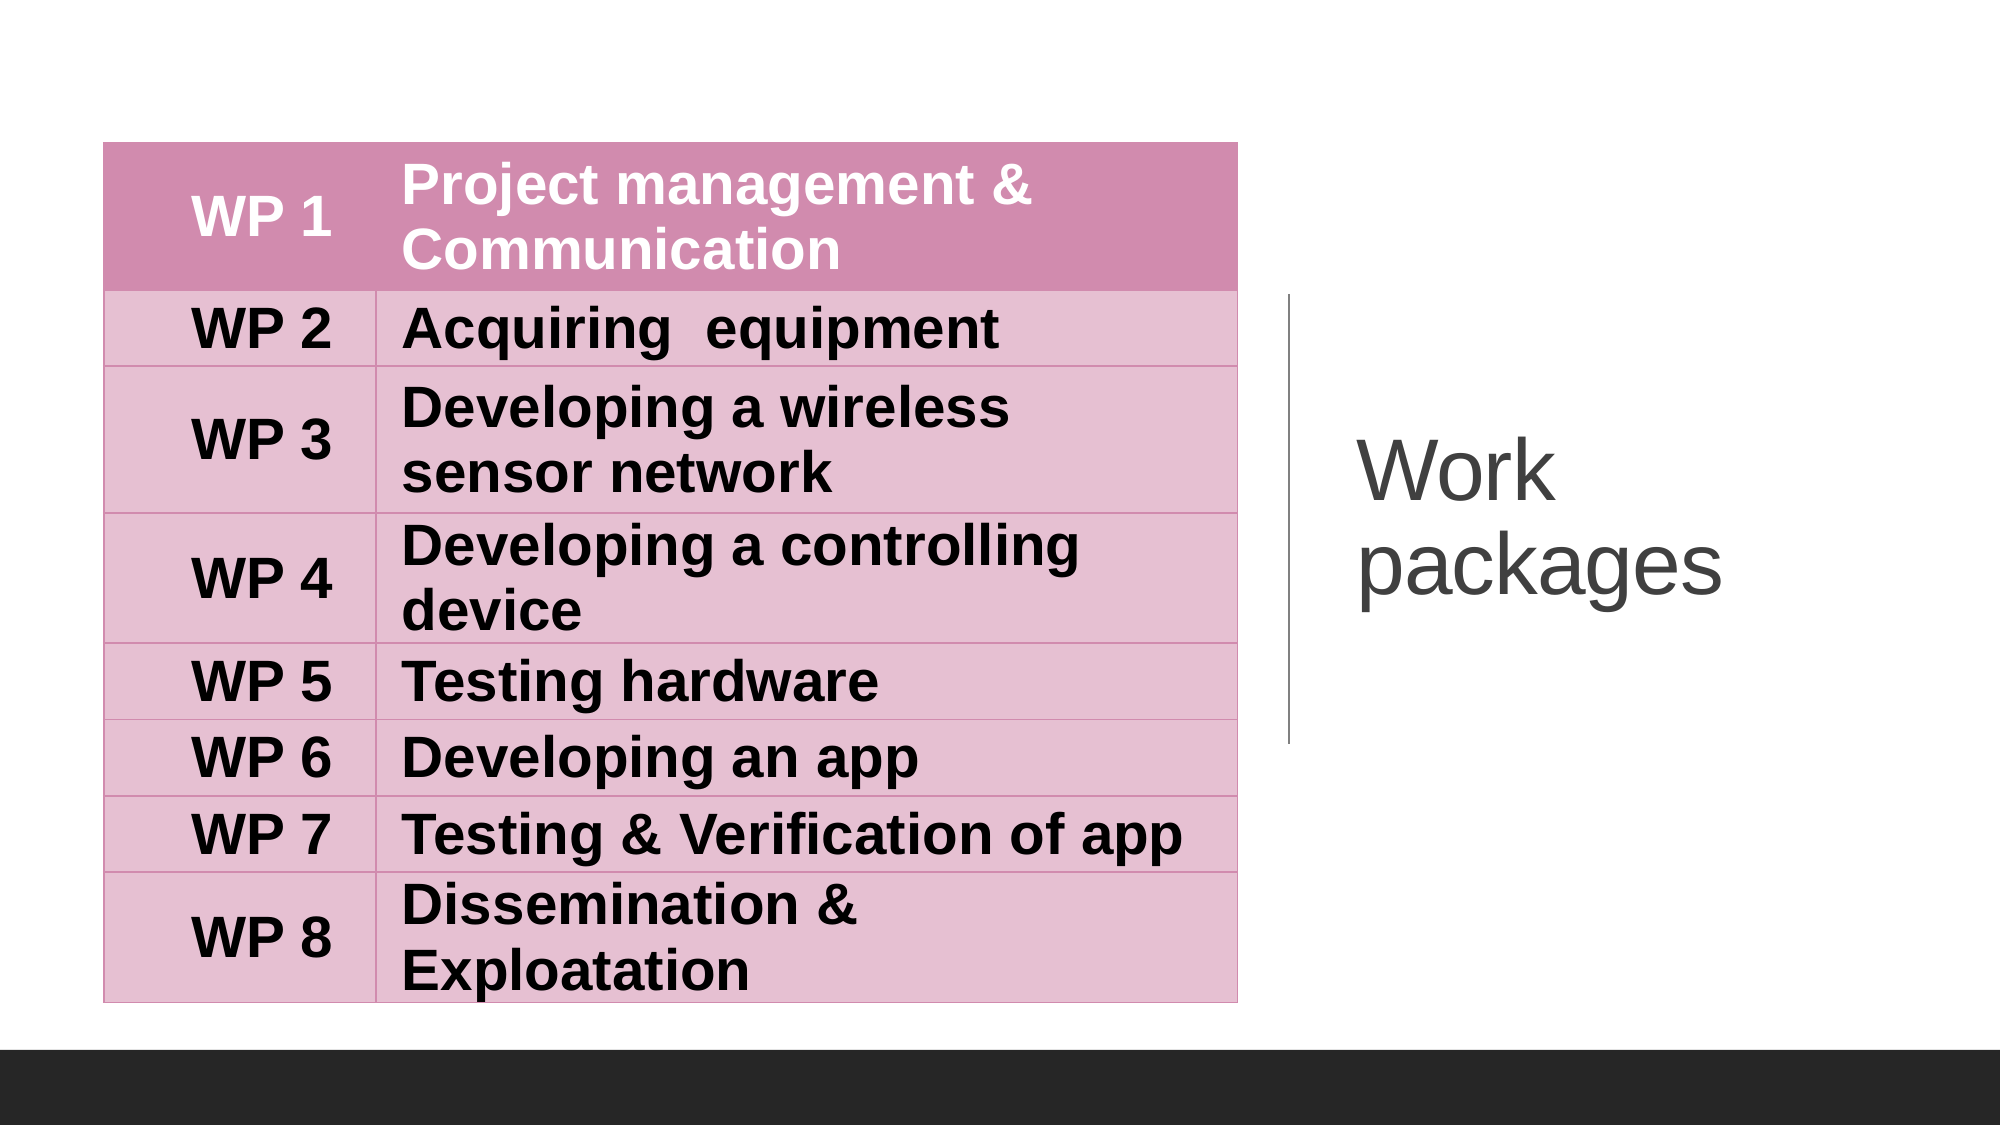

# Work packages
| WP 1 | Project management & Communication |
| --- | --- |
| WP 2 | Acquiring equipment |
| WP 3 | Developing a wireless sensor network |
| WP 4 | Developing a controlling device |
| WP 5 | Testing hardware |
| WP 6 | Developing an app |
| WP 7 | Testing & Verification of app |
| WP 8 | Dissemination & Exploatation |